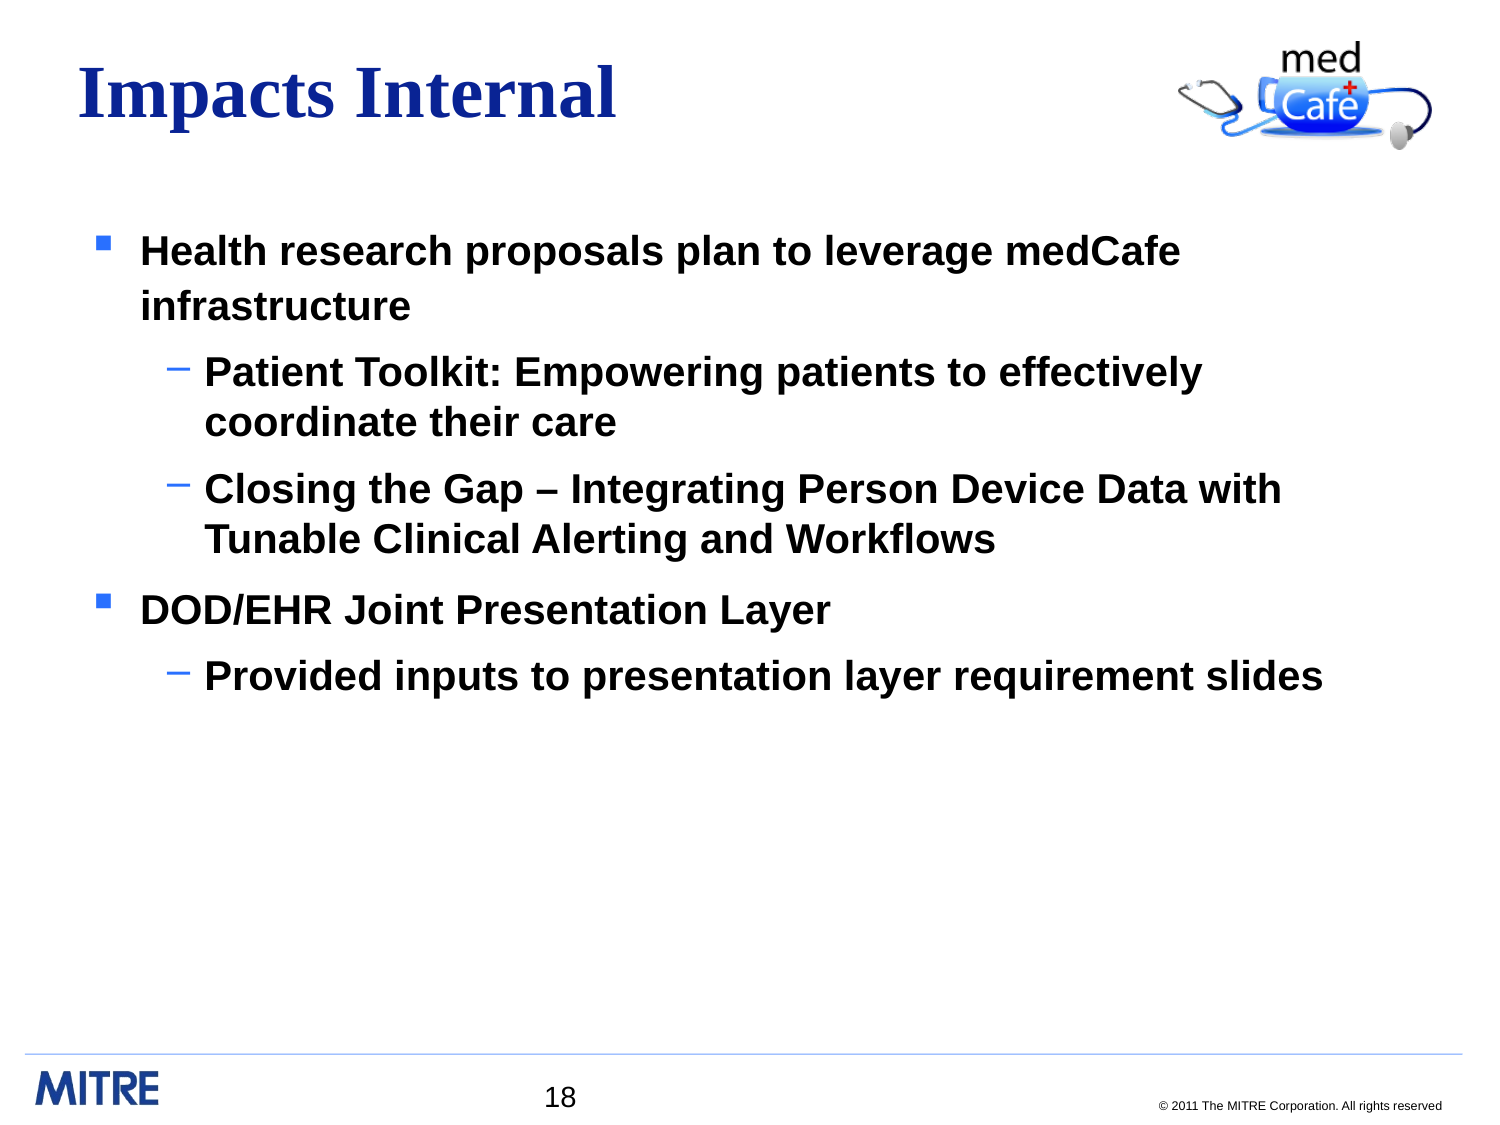

# Impacts Internal
Health research proposals plan to leverage medCafe infrastructure
Patient Toolkit: Empowering patients to effectively coordinate their care
Closing the Gap – Integrating Person Device Data with Tunable Clinical Alerting and Workflows
DOD/EHR Joint Presentation Layer
Provided inputs to presentation layer requirement slides